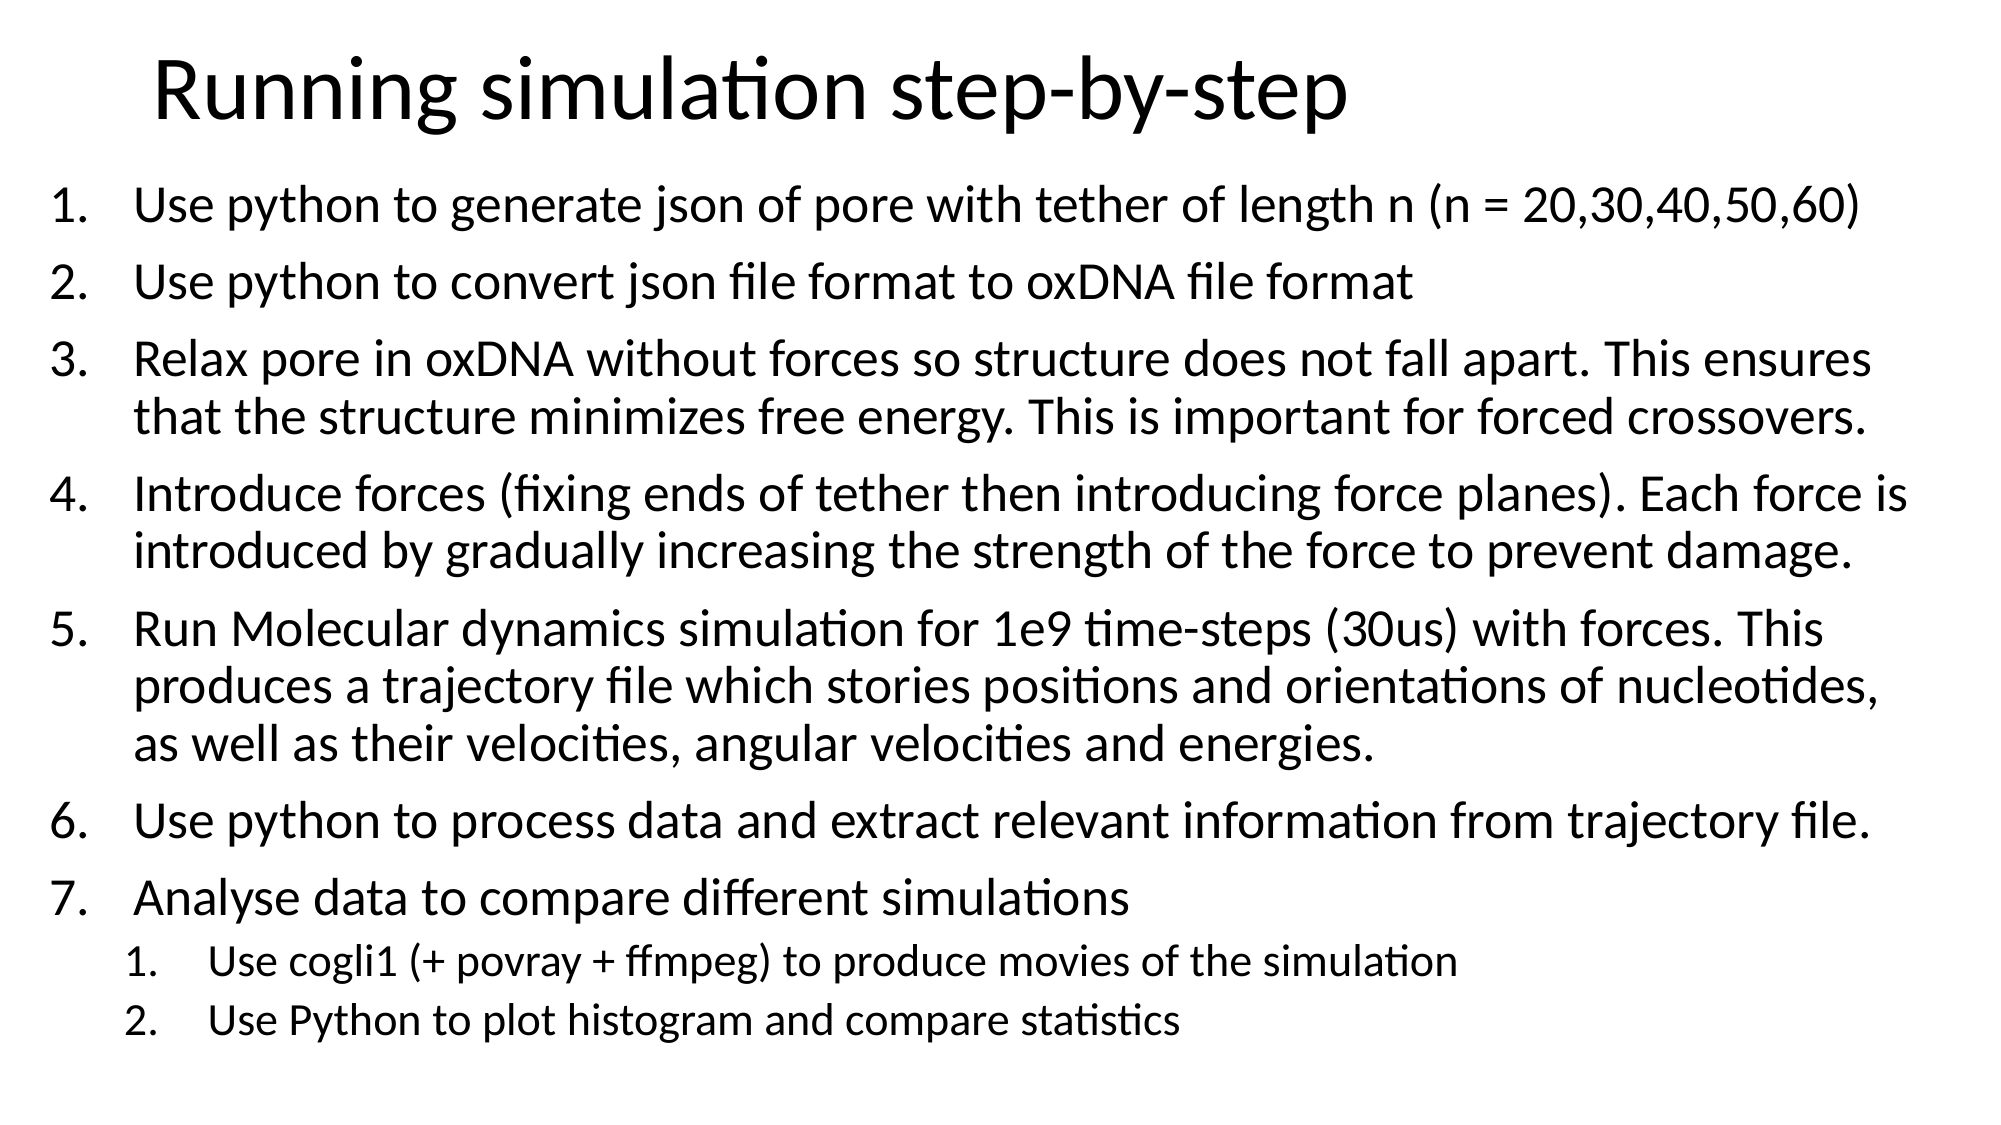

# Running simulation step-by-step
Use python to generate json of pore with tether of length n (n = 20,30,40,50,60)
Use python to convert json file format to oxDNA file format
Relax pore in oxDNA without forces so structure does not fall apart. This ensures that the structure minimizes free energy. This is important for forced crossovers.
Introduce forces (fixing ends of tether then introducing force planes). Each force is introduced by gradually increasing the strength of the force to prevent damage.
Run Molecular dynamics simulation for 1e9 time-steps (30us) with forces. This produces a trajectory file which stories positions and orientations of nucleotides, as well as their velocities, angular velocities and energies.
Use python to process data and extract relevant information from trajectory file.
Analyse data to compare different simulations
Use cogli1 (+ povray + ffmpeg) to produce movies of the simulation
Use Python to plot histogram and compare statistics